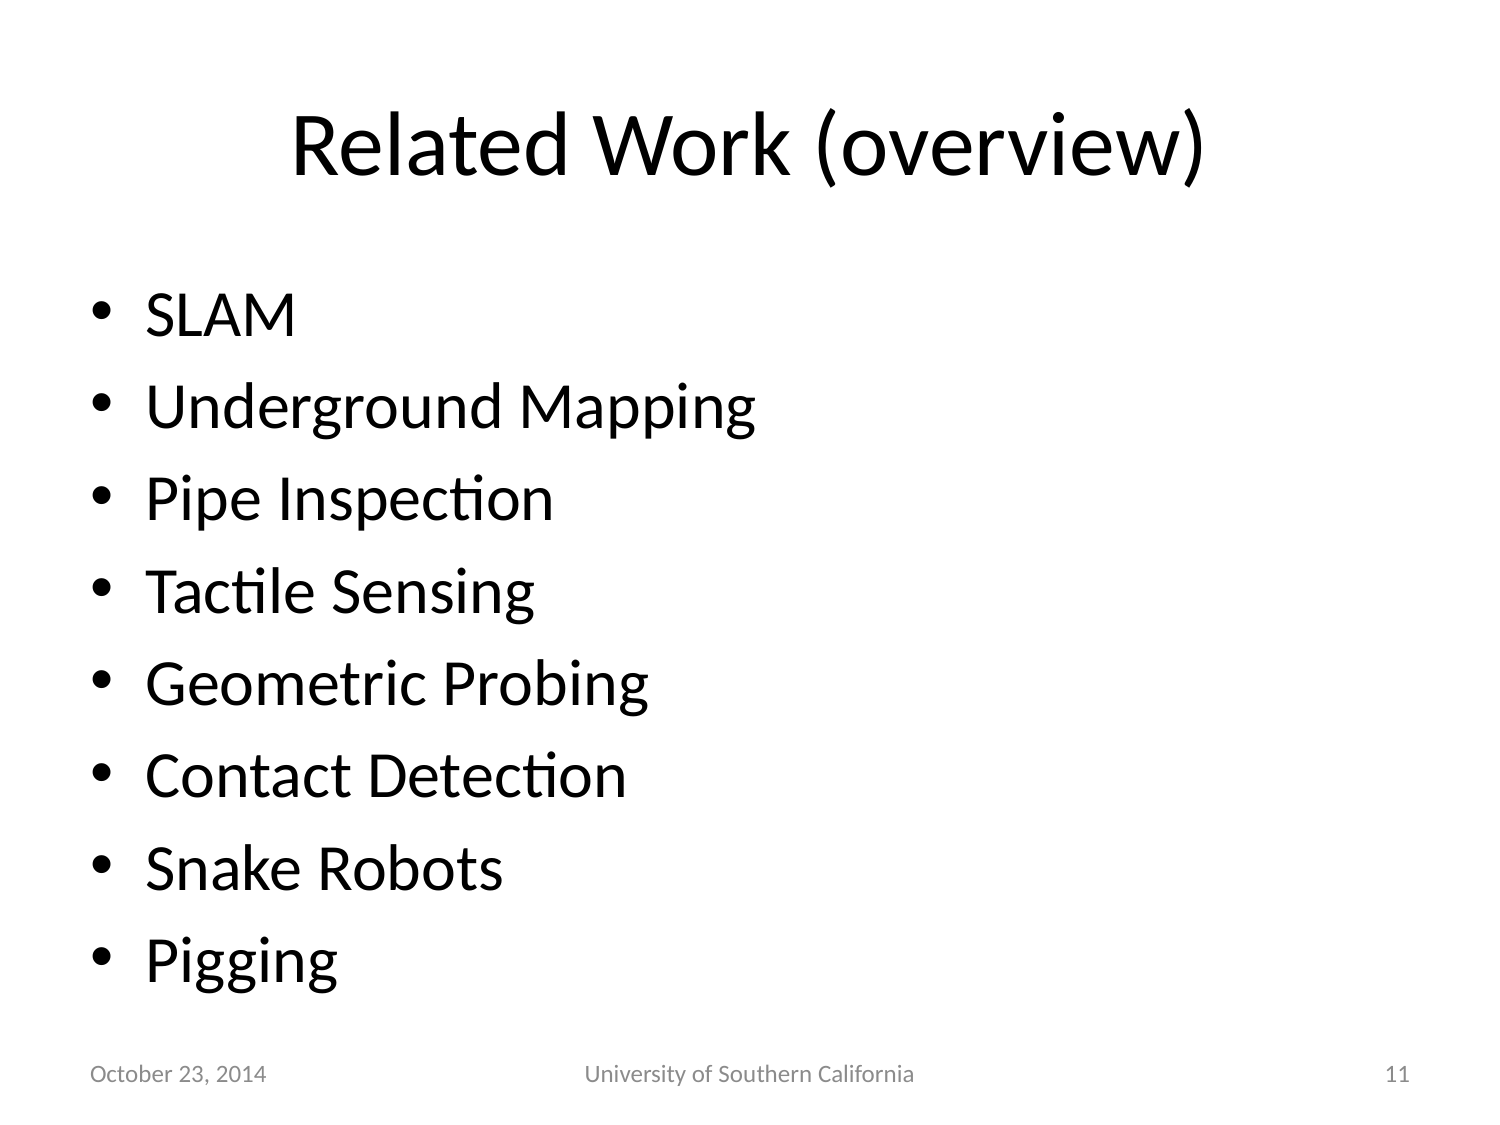

# Related Work (overview)
SLAM
Underground Mapping
Pipe Inspection
Tactile Sensing
Geometric Probing
Contact Detection
Snake Robots
Pigging
October 23, 2014
University of Southern California
11